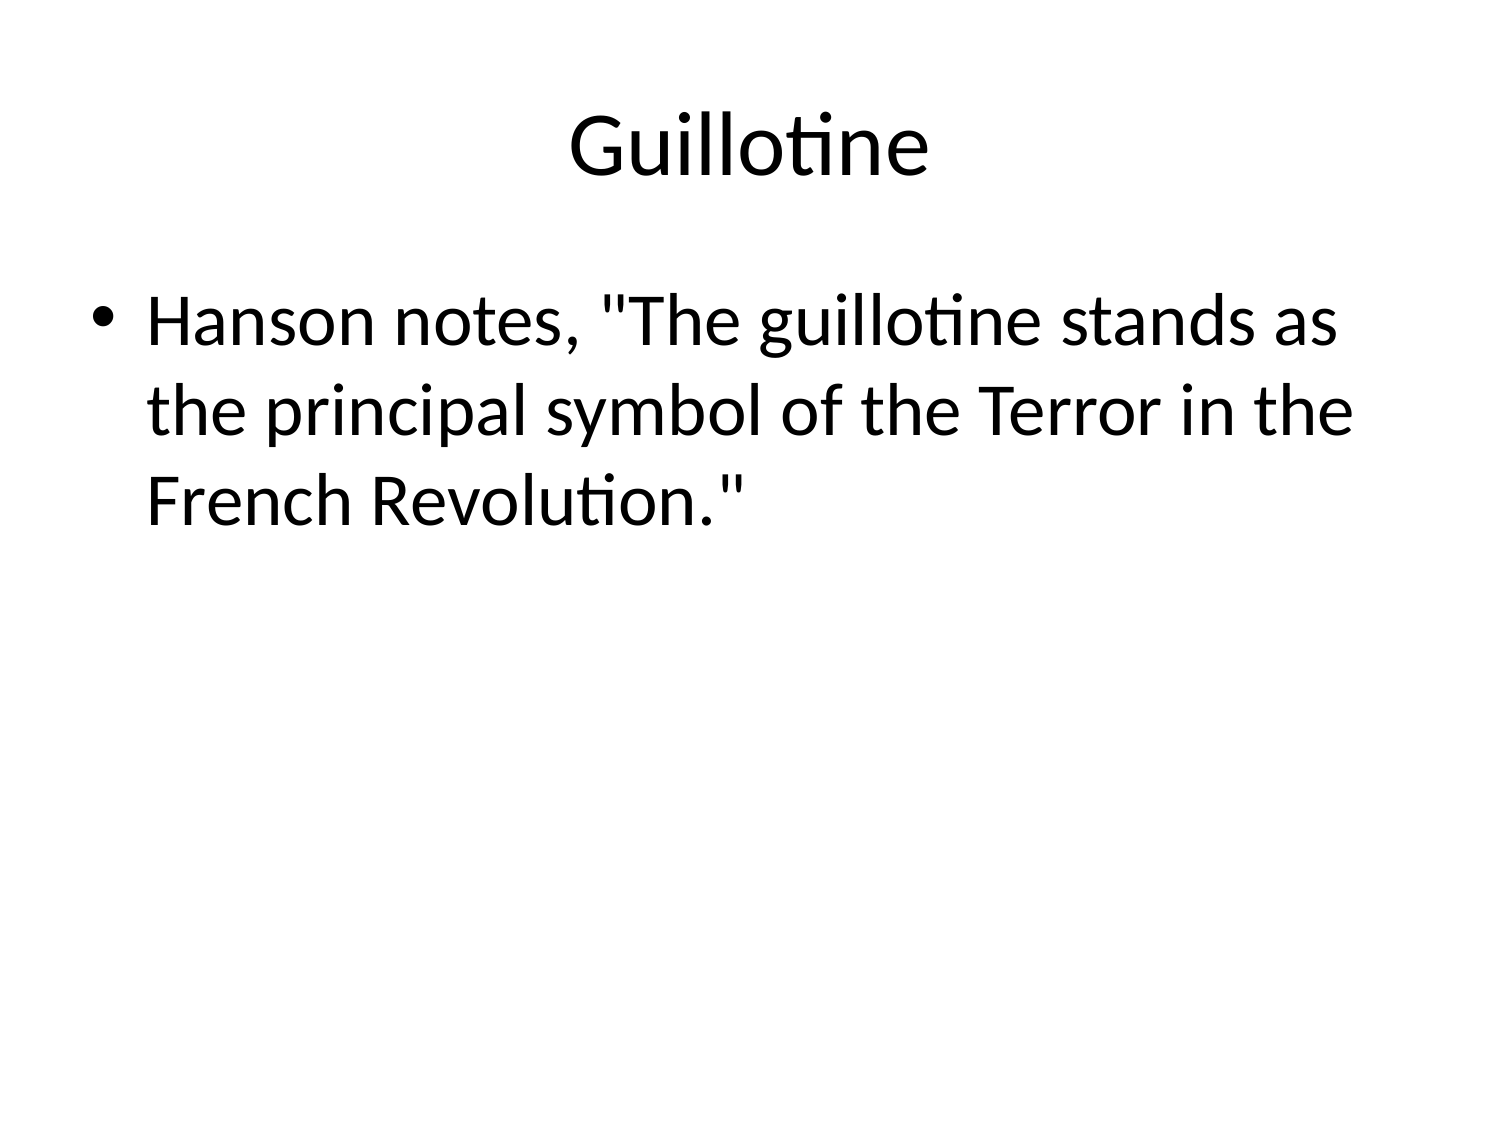

# Guillotine
Hanson notes, "The guillotine stands as the principal symbol of the Terror in the French Revolution."